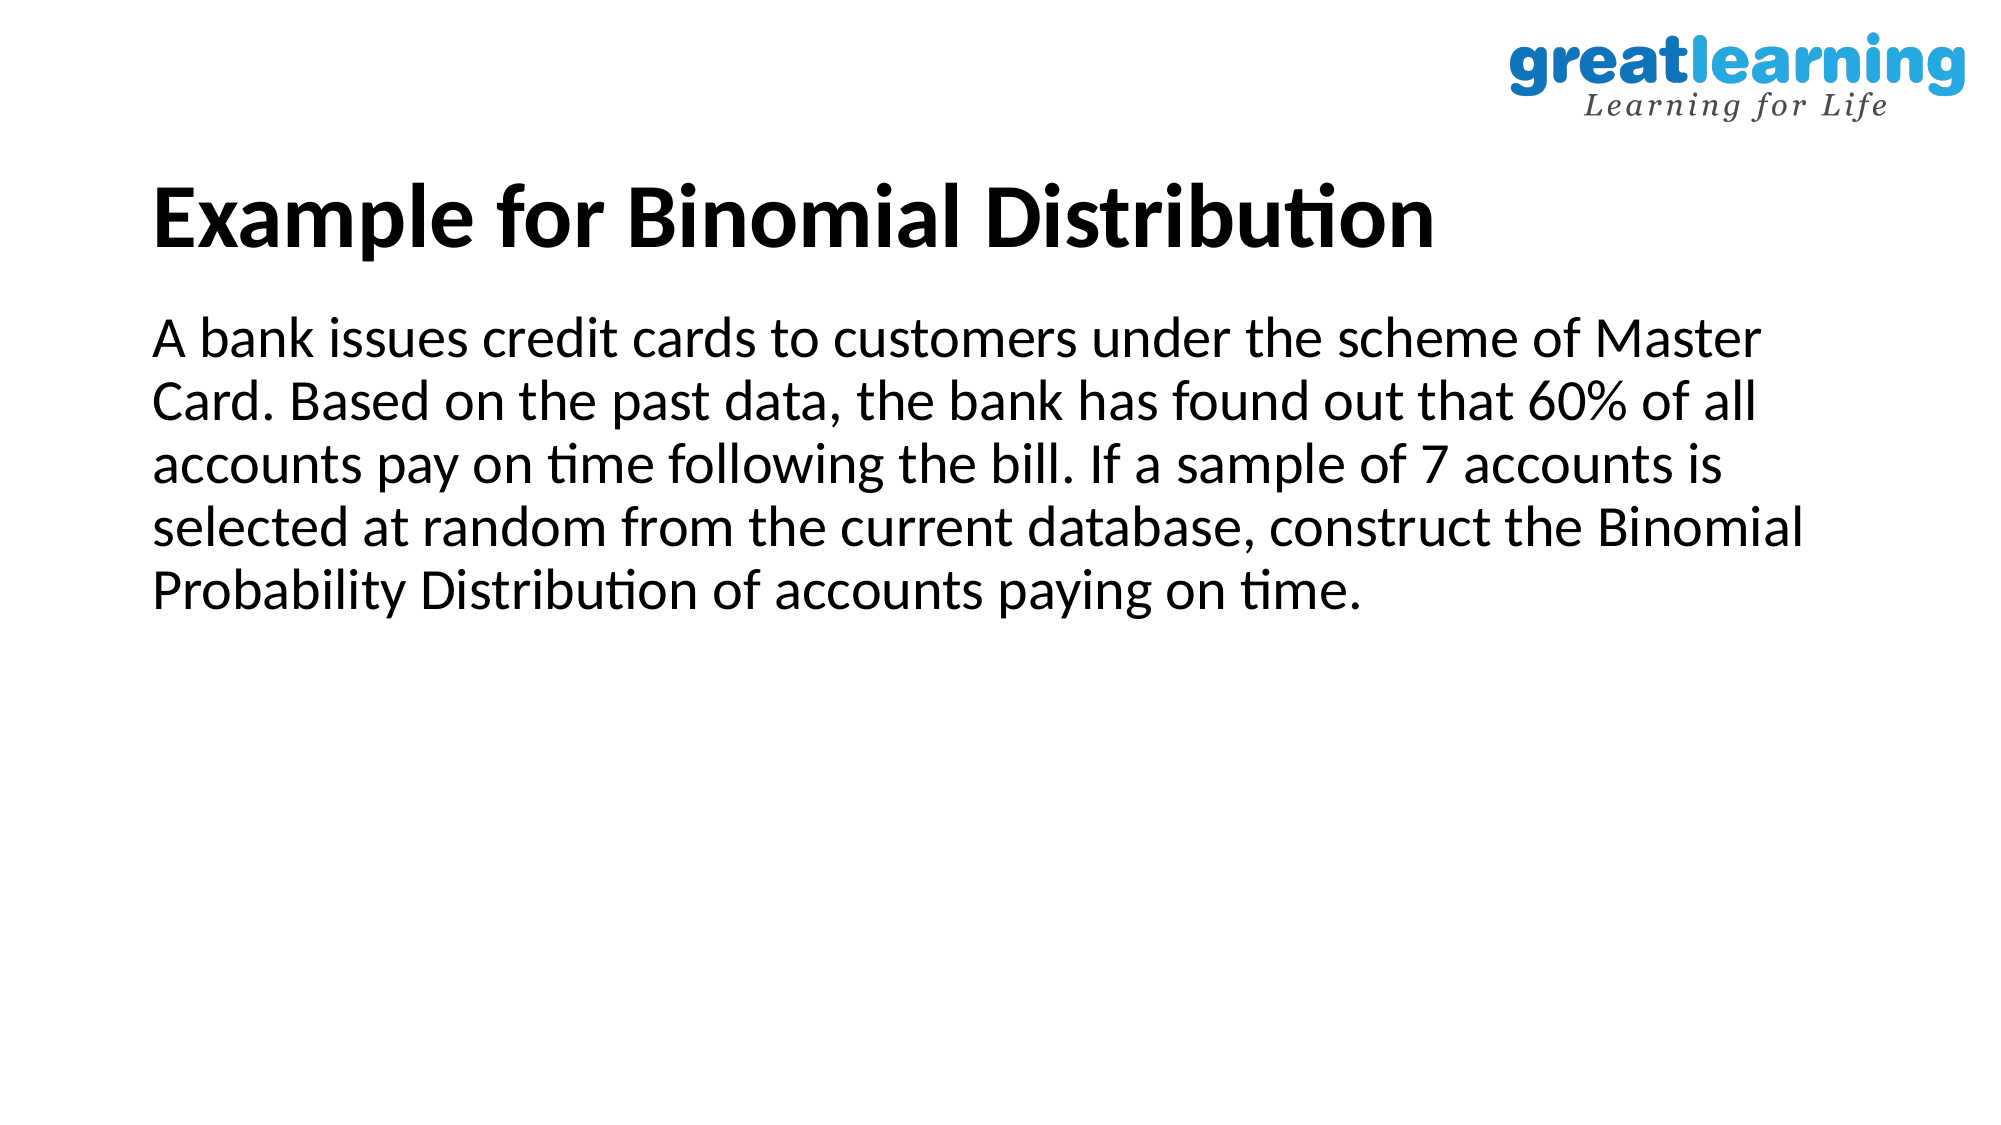

# Example for Binomial Distribution
A bank issues credit cards to customers under the scheme of Master Card. Based on the past data, the bank has found out that 60% of all accounts pay on time following the bill. If a sample of 7 accounts is selected at random from the current database, construct the Binomial Probability Distribution of accounts paying on time.